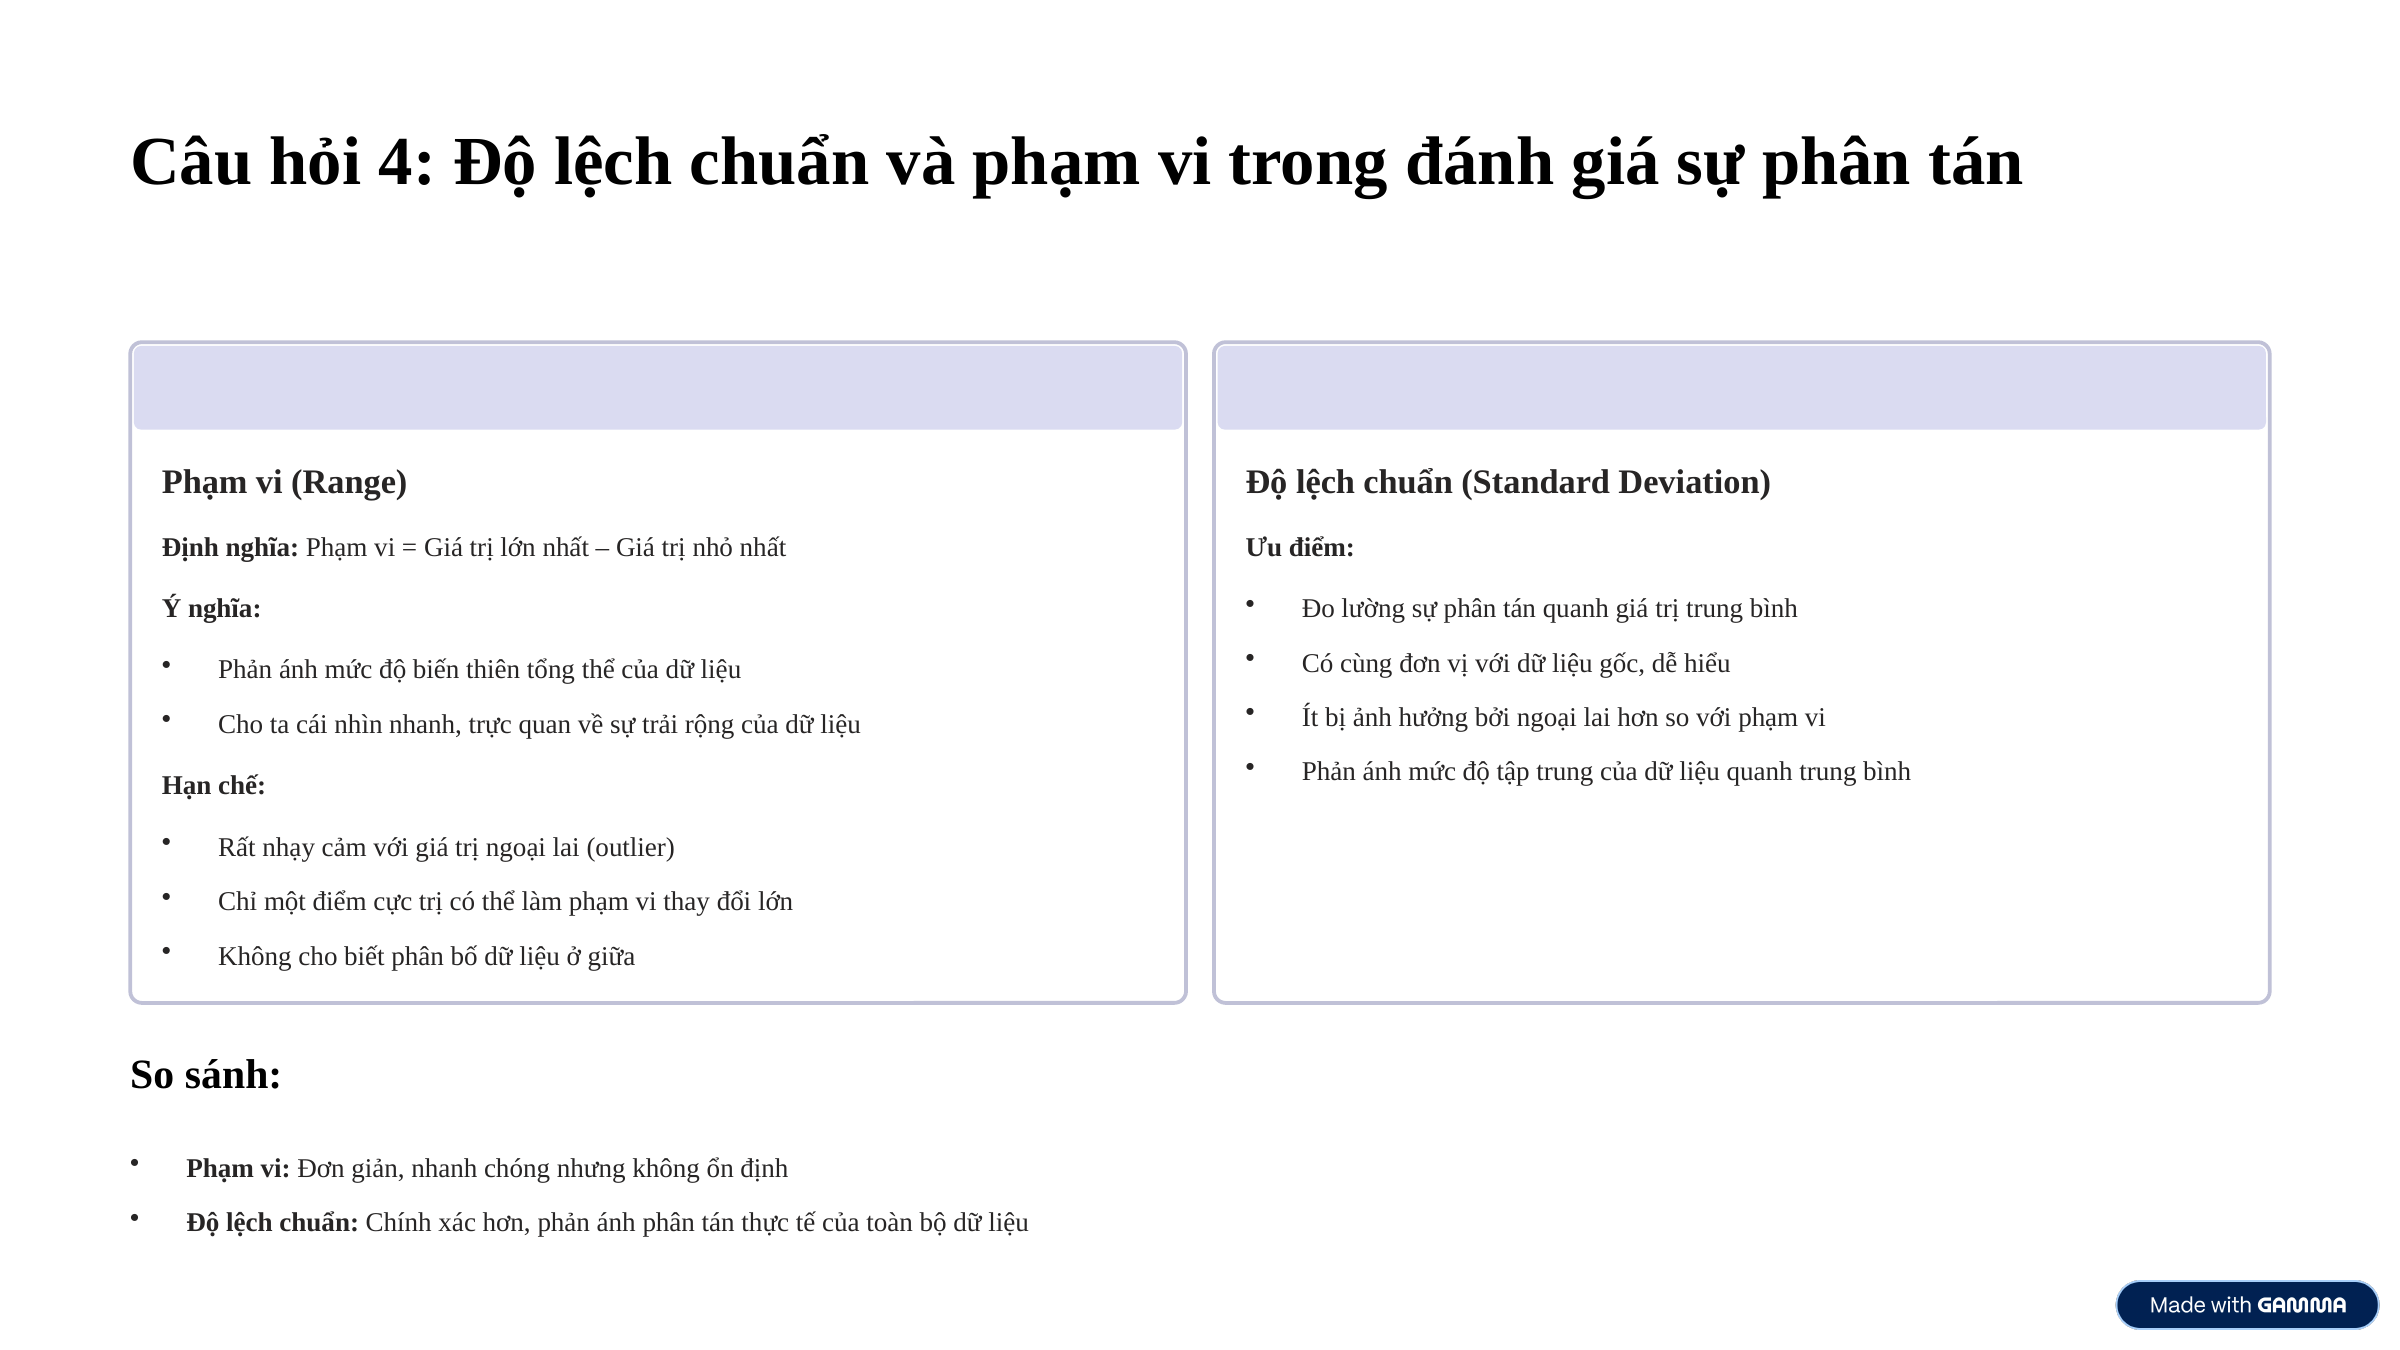

Câu hỏi 4: Độ lệch chuẩn và phạm vi trong đánh giá sự phân tán

Phạm vi (Range)
Độ lệch chuẩn (Standard Deviation)
Định nghĩa: Phạm vi = Giá trị lớn nhất – Giá trị nhỏ nhất
Ưu điểm:
Ý nghĩa:
Đo lường sự phân tán quanh giá trị trung bình
Có cùng đơn vị với dữ liệu gốc, dễ hiểu
Phản ánh mức độ biến thiên tổng thể của dữ liệu
Ít bị ảnh hưởng bởi ngoại lai hơn so với phạm vi
Cho ta cái nhìn nhanh, trực quan về sự trải rộng của dữ liệu
Phản ánh mức độ tập trung của dữ liệu quanh trung bình
Hạn chế:
Rất nhạy cảm với giá trị ngoại lai (outlier)
Chỉ một điểm cực trị có thể làm phạm vi thay đổi lớn
Không cho biết phân bố dữ liệu ở giữa
So sánh:
Phạm vi: Đơn giản, nhanh chóng nhưng không ổn định
Độ lệch chuẩn: Chính xác hơn, phản ánh phân tán thực tế của toàn bộ dữ liệu